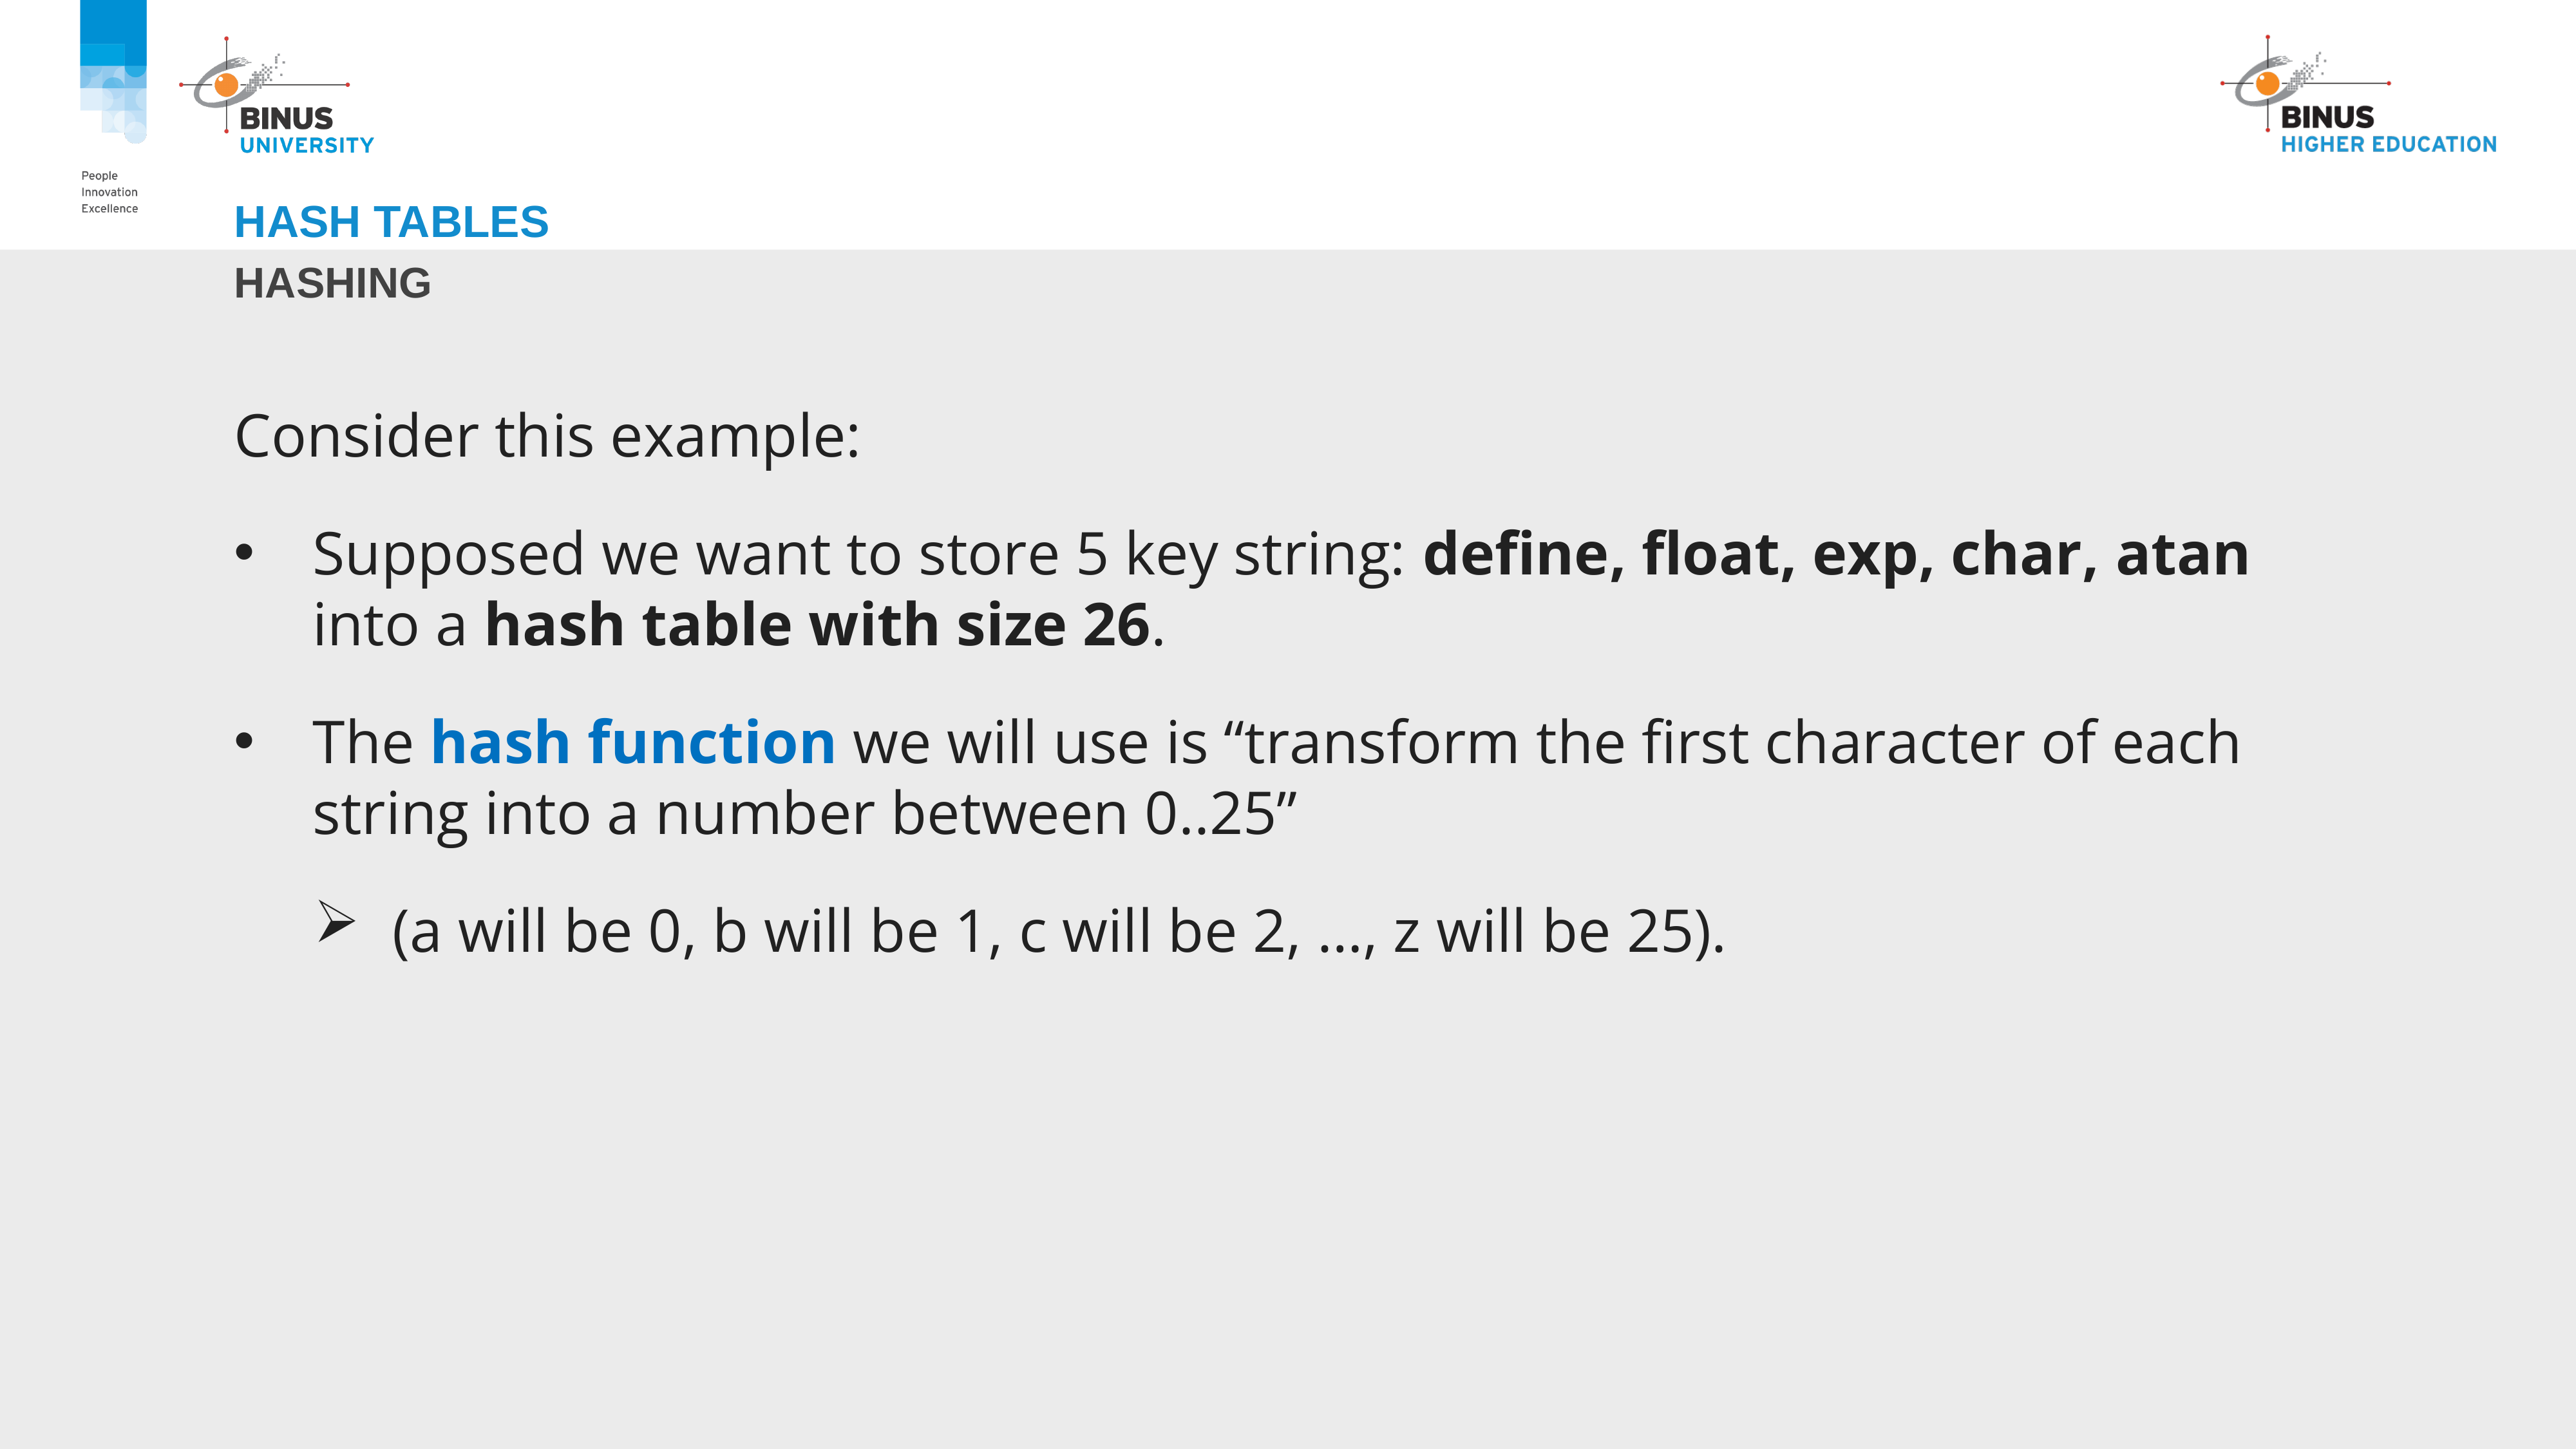

# Hash tables
Hashing
Consider this example:
Supposed we want to store 5 key string: define, float, exp, char, atan into a hash table with size 26.
The hash function we will use is “transform the first character of each string into a number between 0..25”
(a will be 0, b will be 1, c will be 2, …, z will be 25).